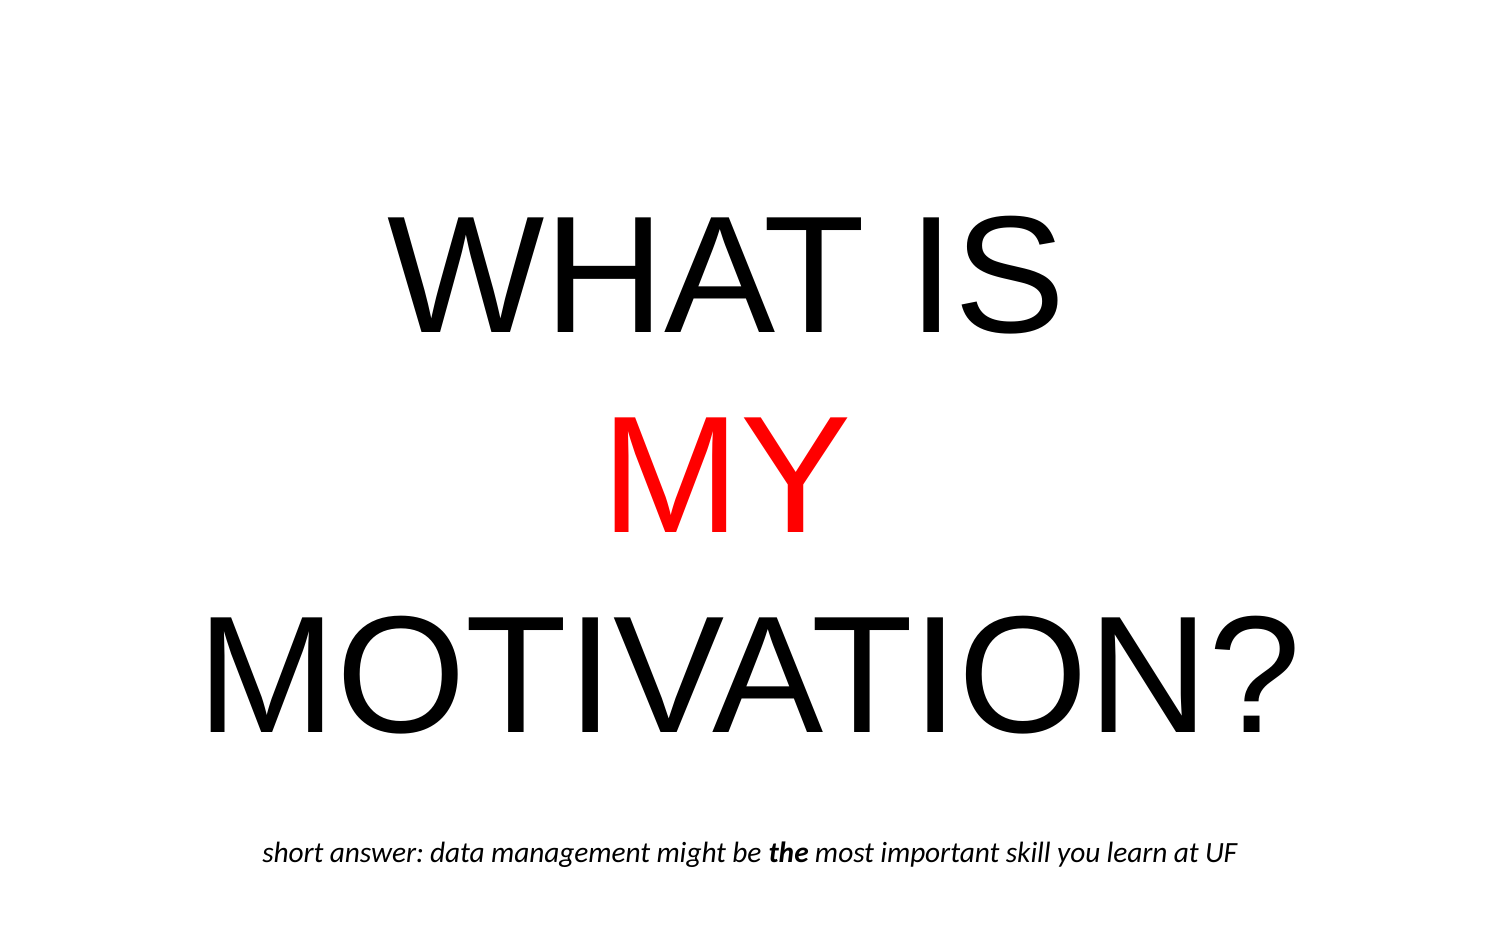

WHAT IS
MY
MOTIVATION?
short answer: data management might be the most important skill you learn at UF